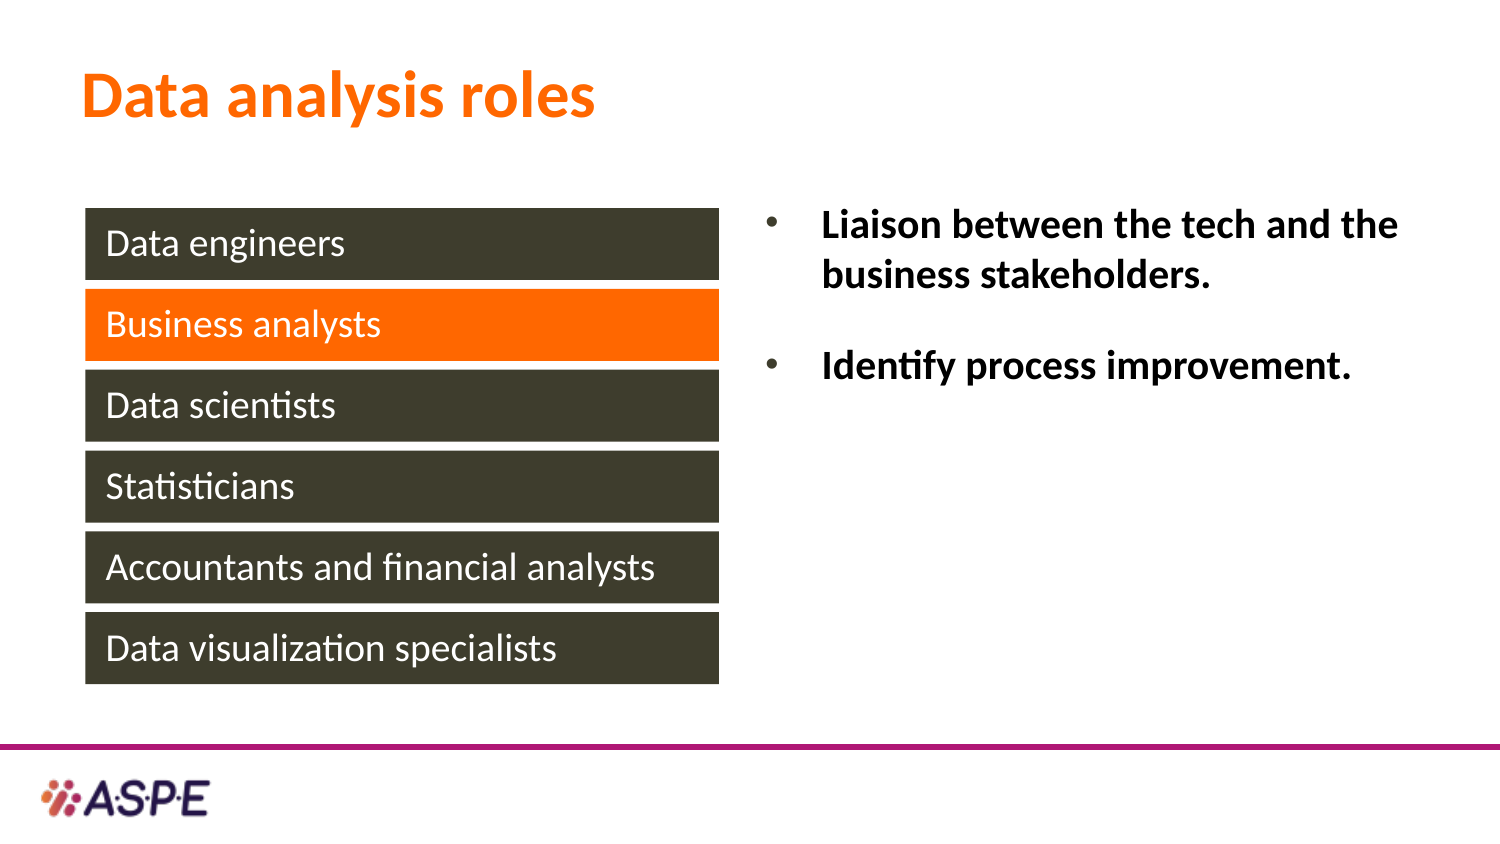

# Data analysis roles
Liaison between the tech and the business stakeholders.
Identify process improvement.

Data engineers
Business analysts
Data scientists
Statisticians
Accountants and financial analysts
Data visualization specialists